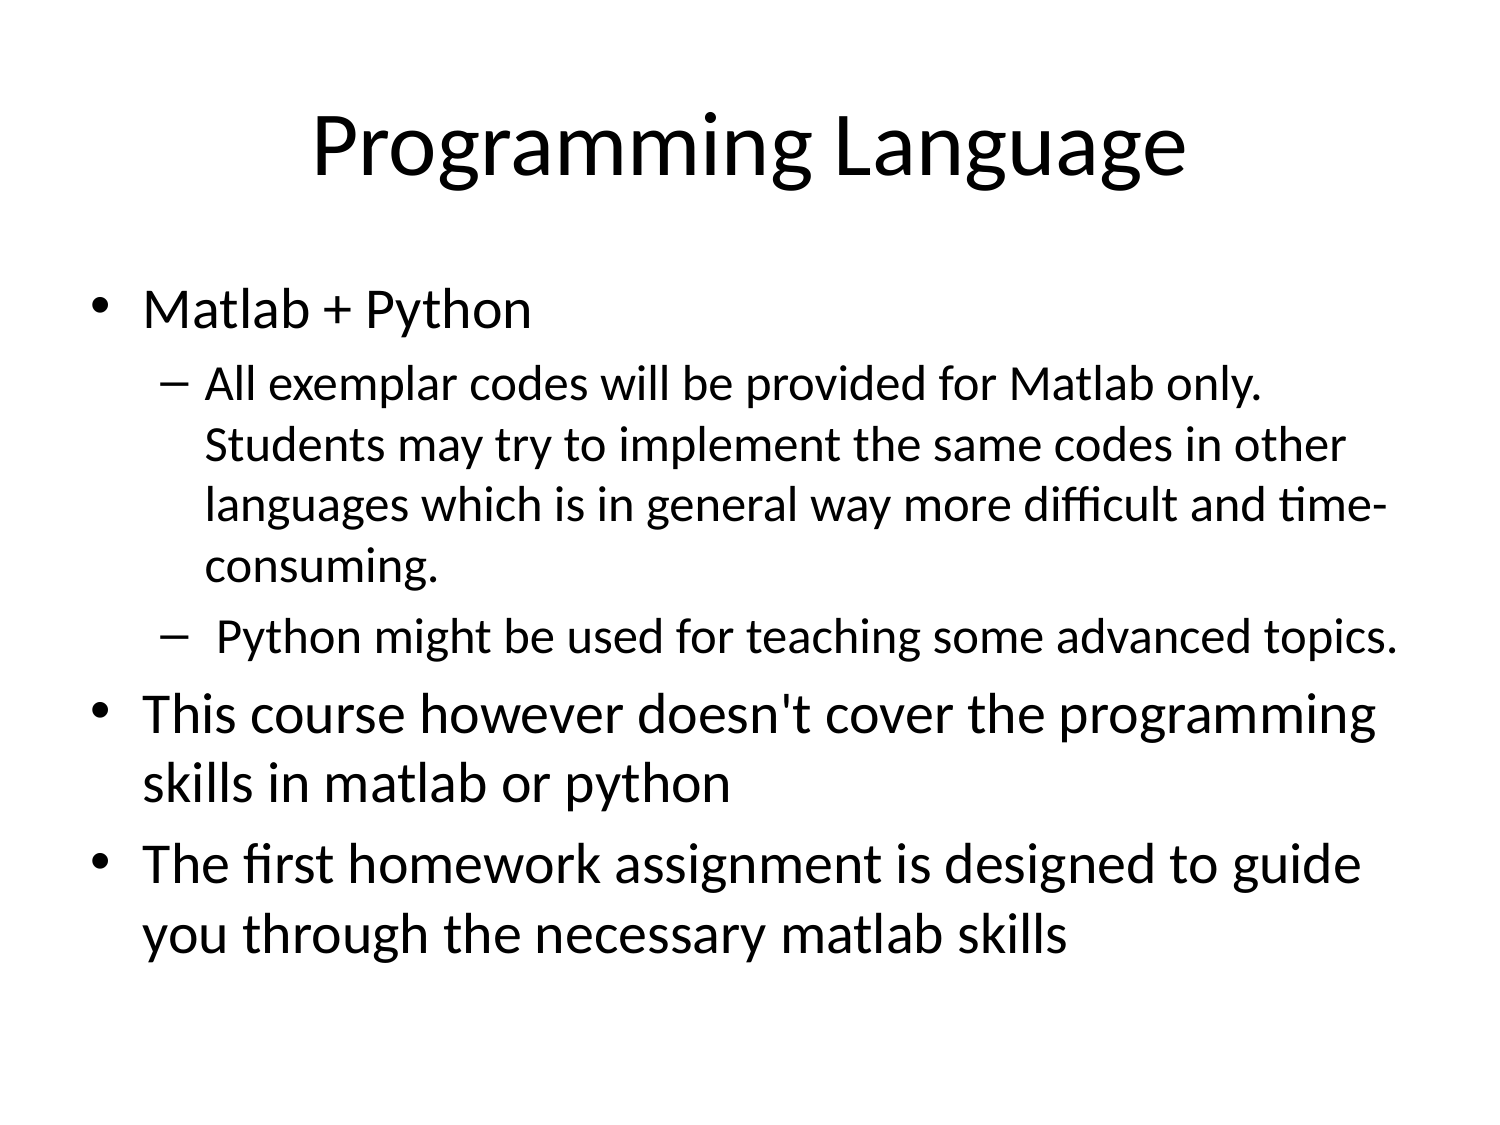

# Programming Language
Matlab + Python
All exemplar codes will be provided for Matlab only. Students may try to implement the same codes in other languages which is in general way more difficult and time-consuming.
 Python might be used for teaching some advanced topics.
This course however doesn't cover the programming skills in matlab or python
The first homework assignment is designed to guide you through the necessary matlab skills